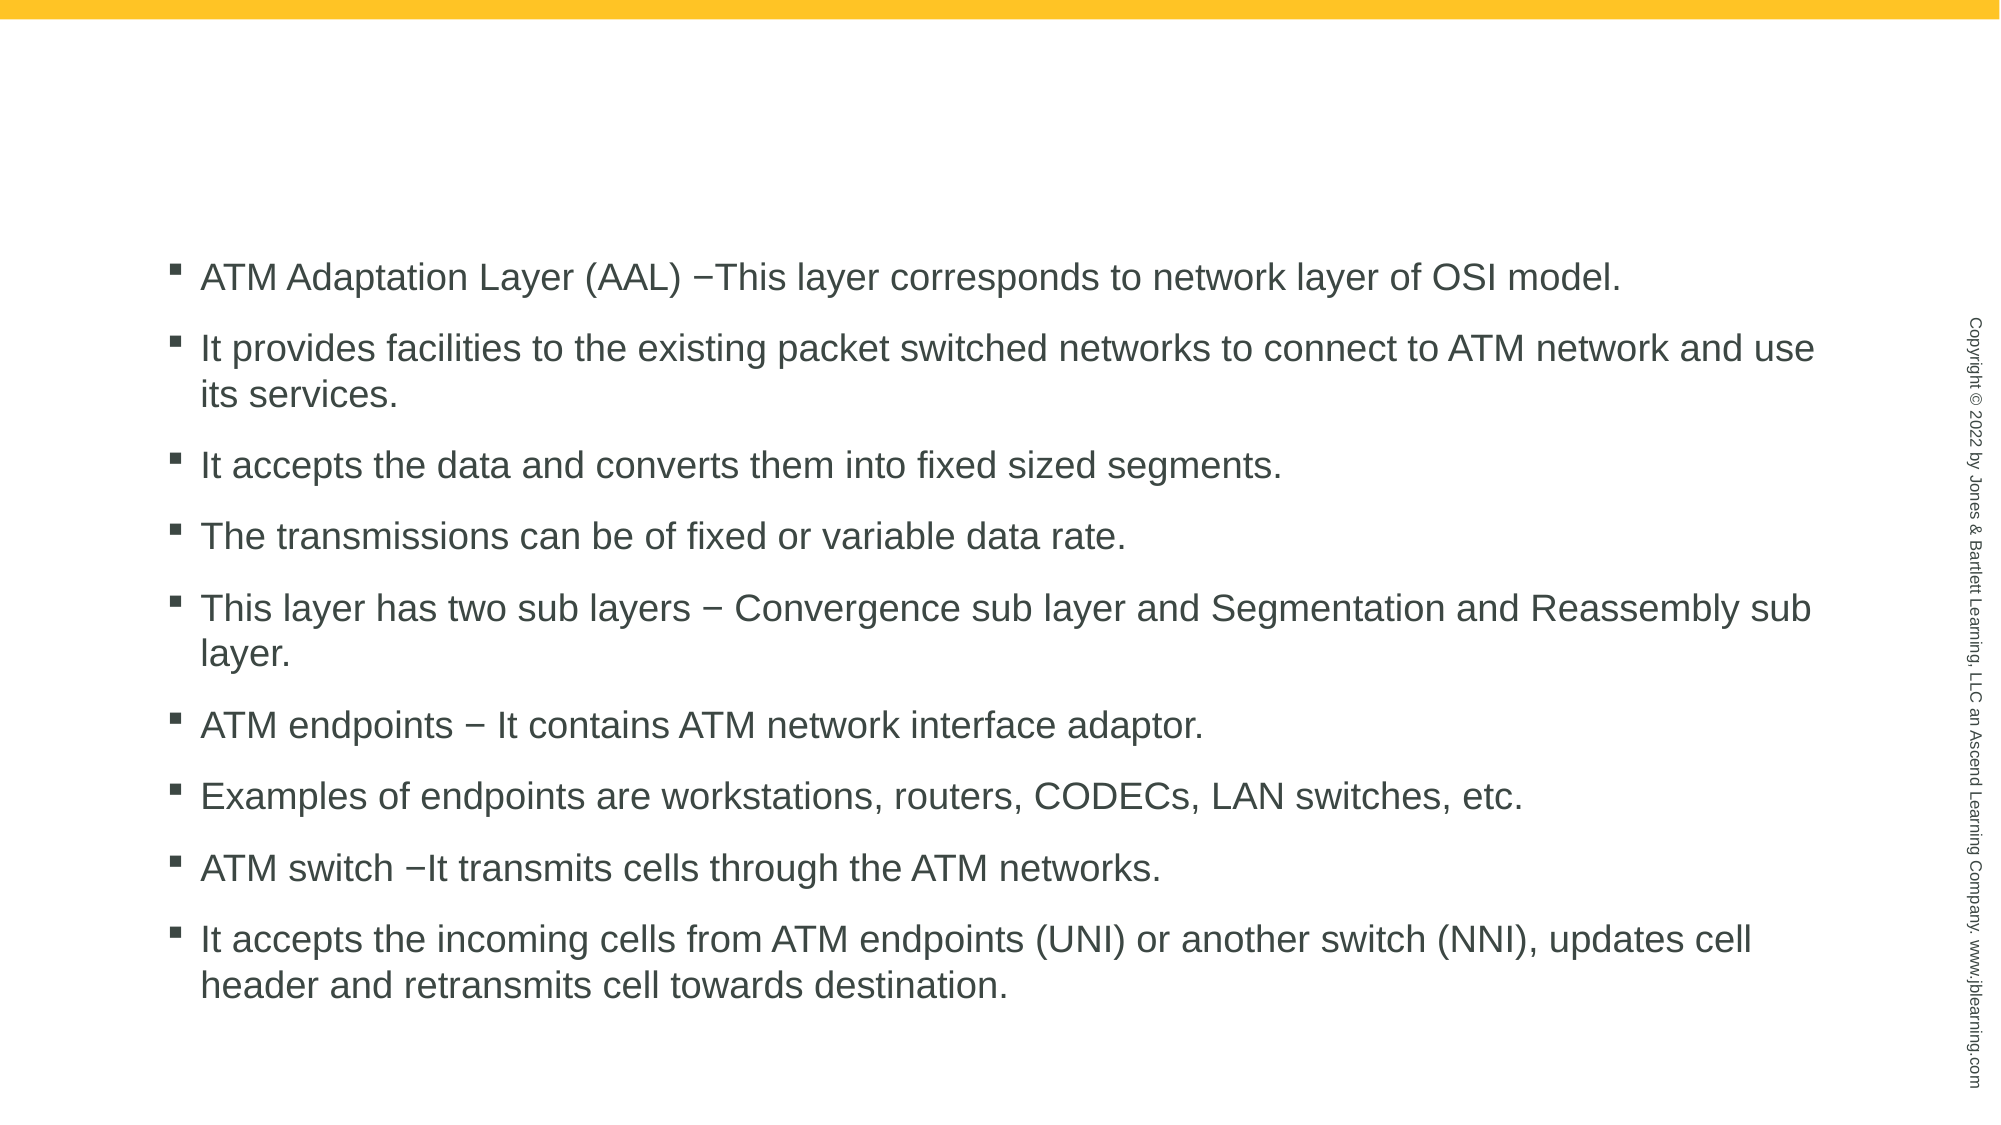

#
ATM Adaptation Layer (AAL) −This layer corresponds to network layer of OSI model.
It provides facilities to the existing packet switched networks to connect to ATM network and use its services.
It accepts the data and converts them into fixed sized segments.
The transmissions can be of fixed or variable data rate.
This layer has two sub layers − Convergence sub layer and Segmentation and Reassembly sub layer.
ATM endpoints − It contains ATM network interface adaptor.
Examples of endpoints are workstations, routers, CODECs, LAN switches, etc.
ATM switch −It transmits cells through the ATM networks.
It accepts the incoming cells from ATM endpoints (UNI) or another switch (NNI), updates cell header and retransmits cell towards destination.